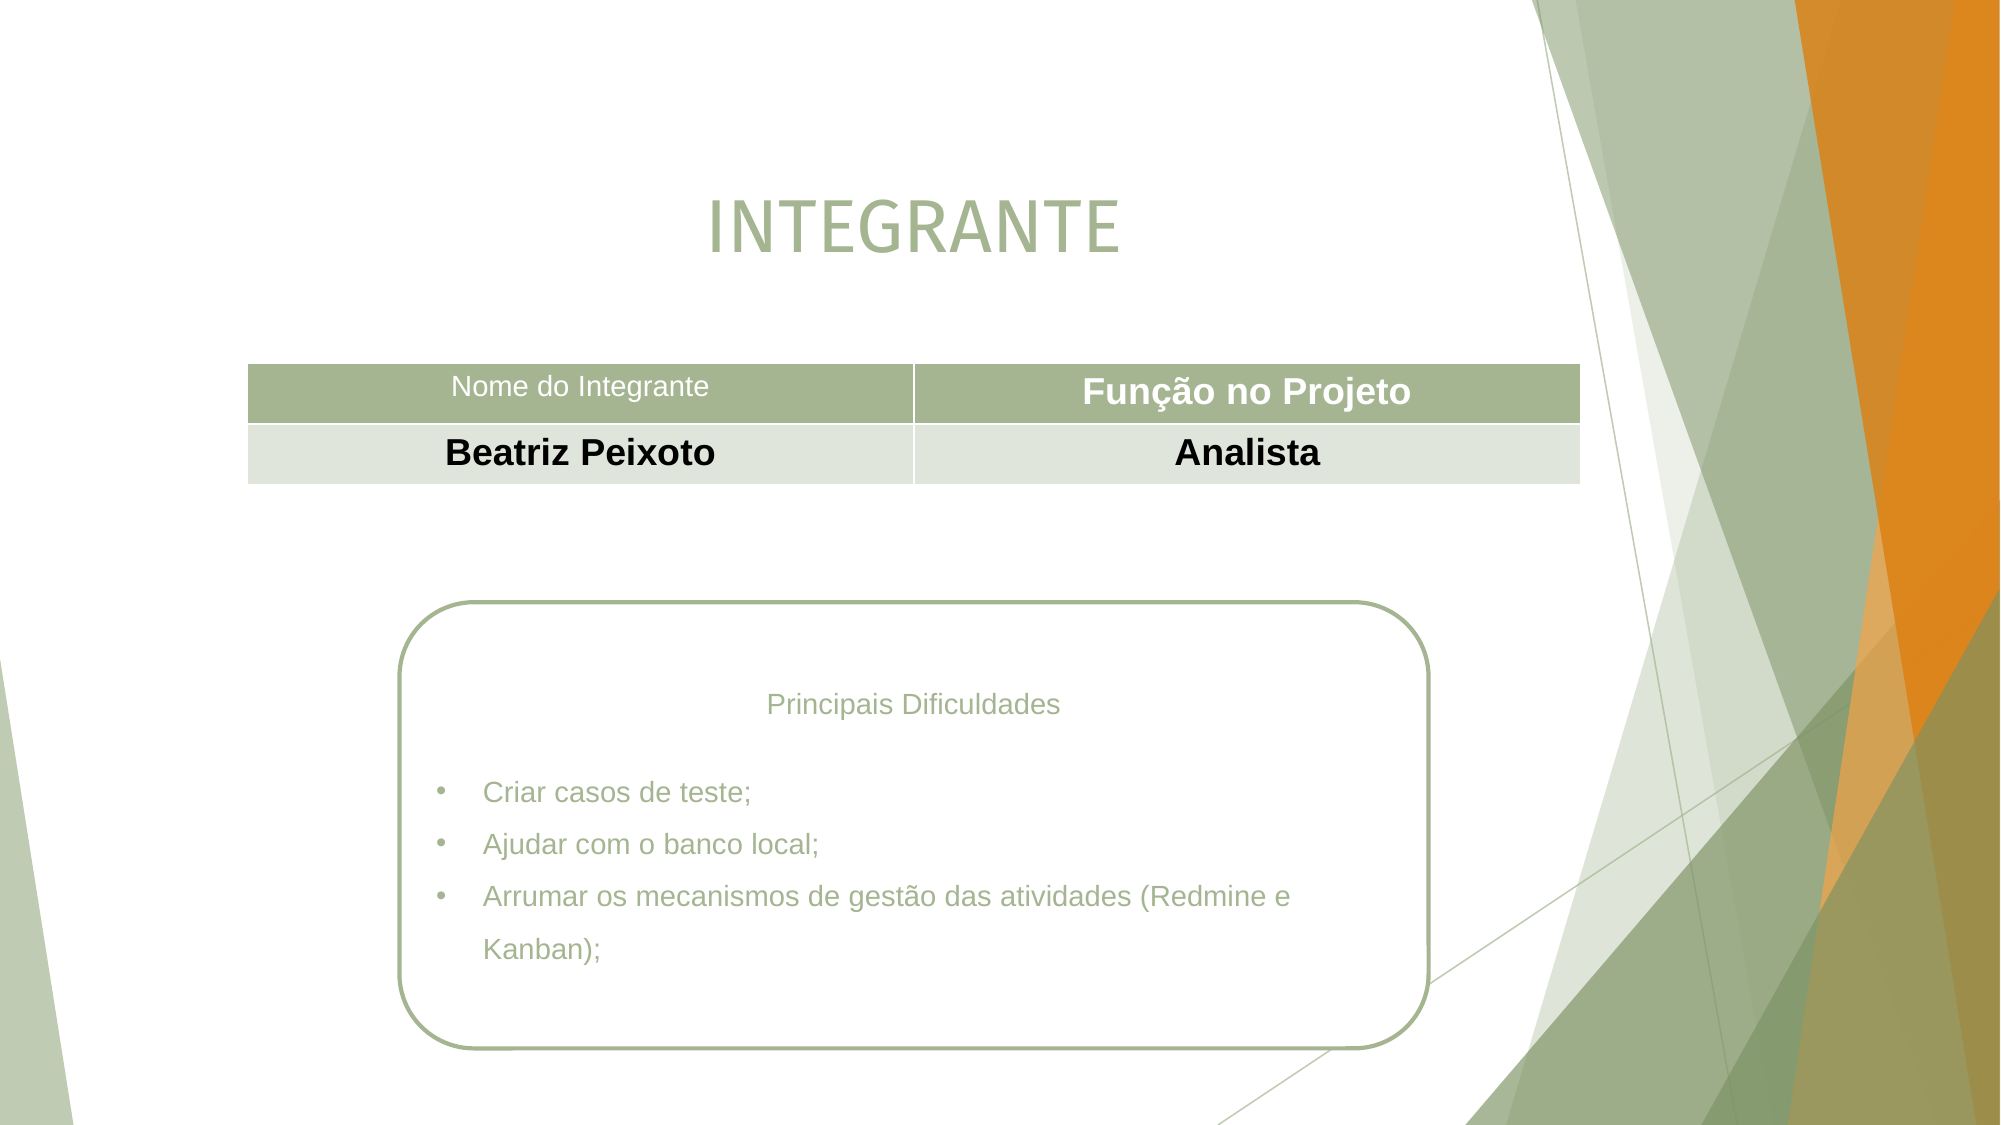

# INTEGRANTE
| Nome do Integrante | Função no Projeto |
| --- | --- |
| Beatriz Peixoto | Analista |
Principais Dificuldades

Criar casos de teste;
Ajudar com o banco local;
Arrumar os mecanismos de gestão das atividades (Redmine e Kanban);